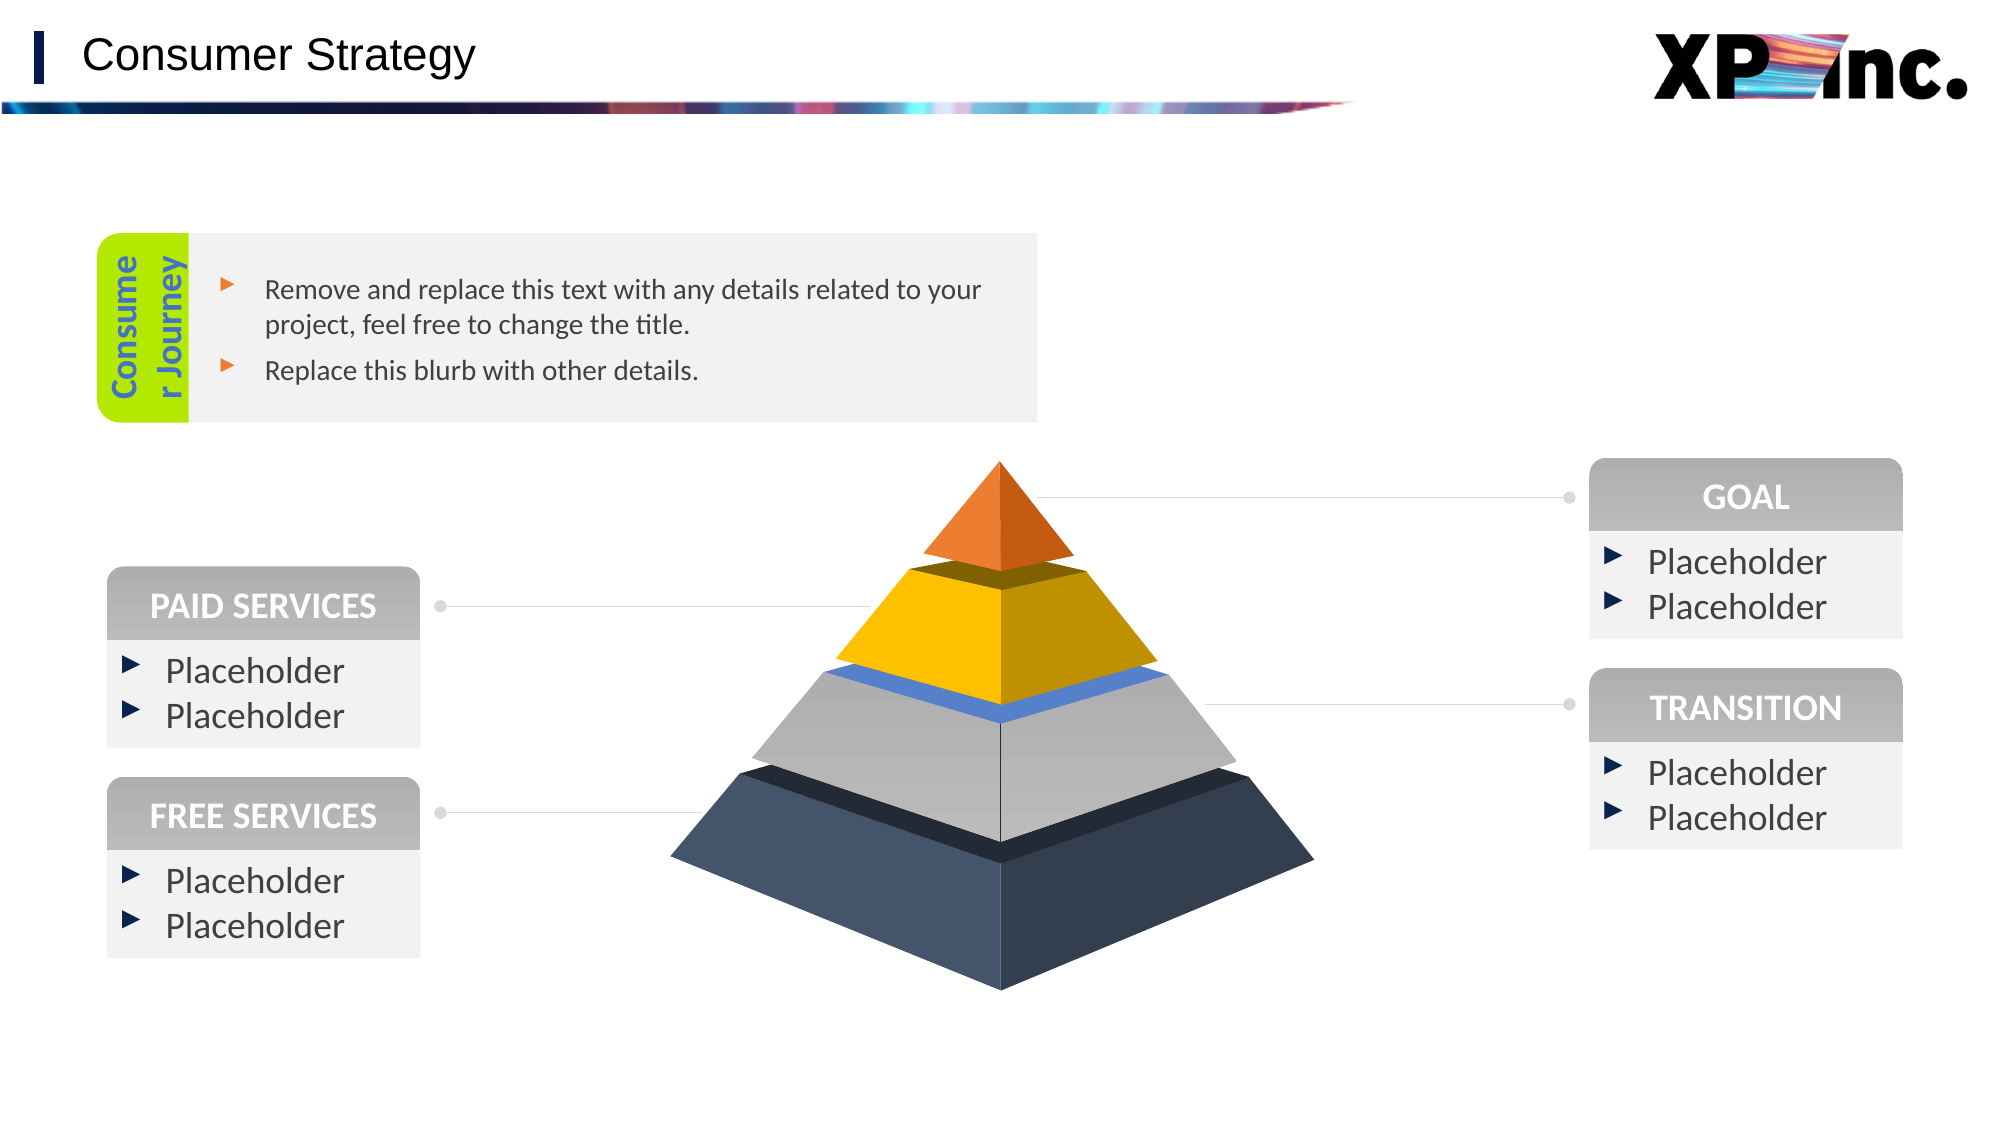

# Consumer Strategy

Remove and replace this text with any details related to your project, feel free to change the title.
Replace this blurb with other details.
Consumer Journey
GOAL
Placeholder
Placeholder
TRANSITION
Placeholder
Placeholder
PAID SERVICES
Placeholder
Placeholder
FREE SERVICES
Placeholder
Placeholder